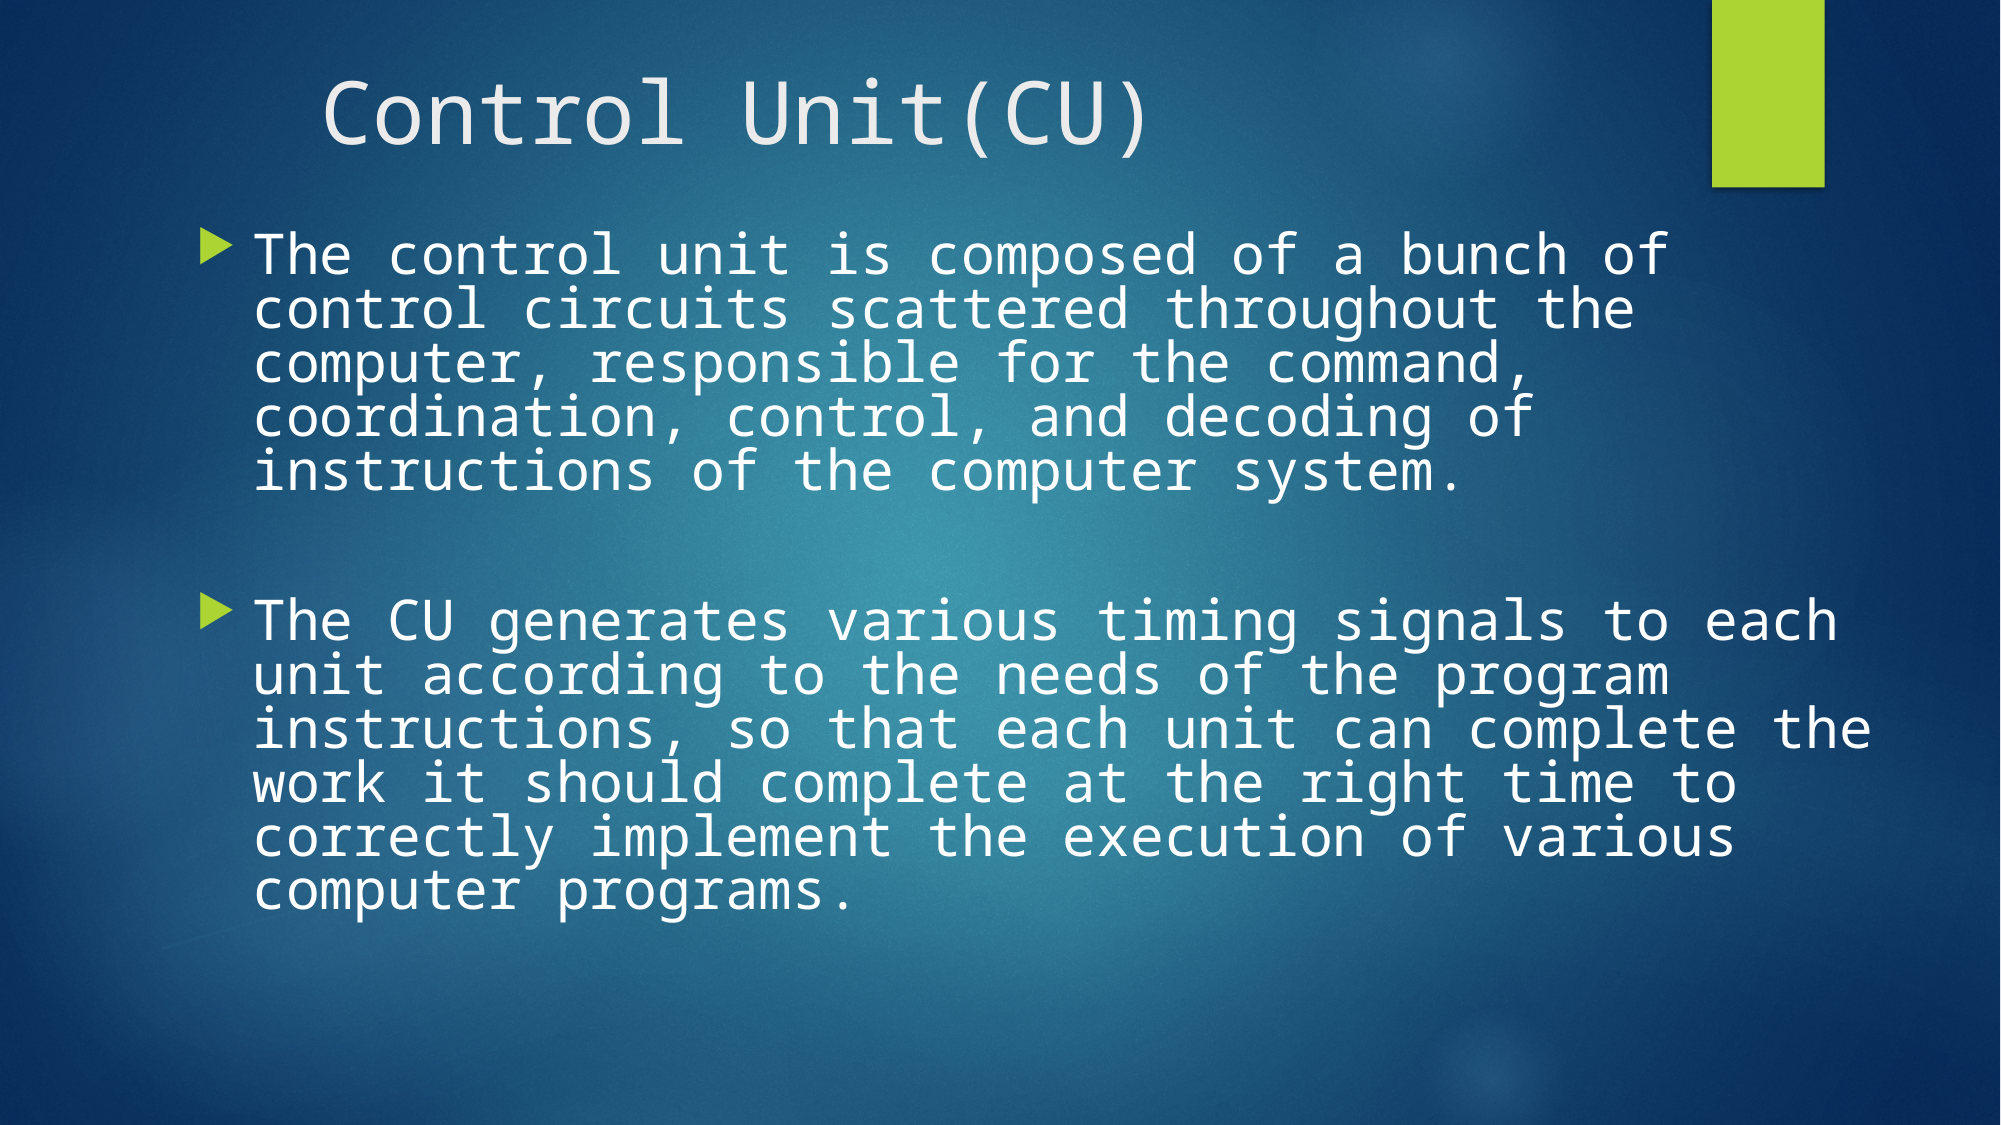

# Control Unit(CU)
The control unit is composed of a bunch of control circuits scattered throughout the computer, responsible for the command, coordination, control, and decoding of instructions of the computer system.

The CU generates various timing signals to each unit according to the needs of the program instructions, so that each unit can complete the work it should complete at the right time to correctly implement the execution of various computer programs.